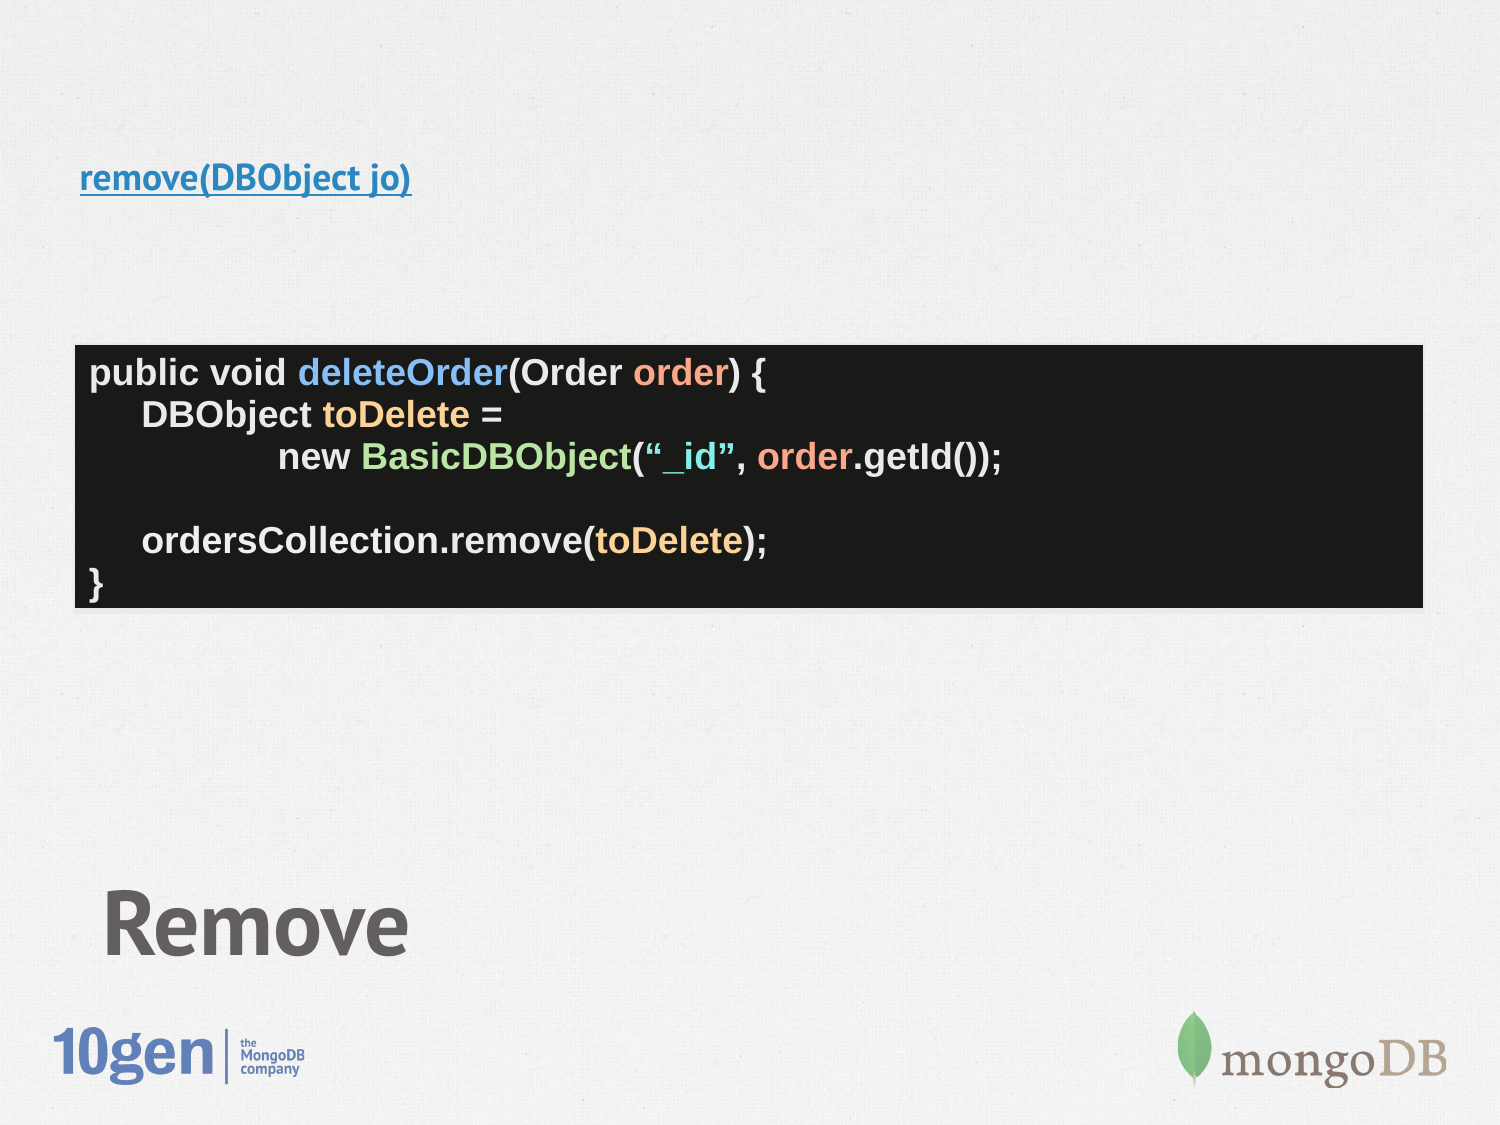

remove(DBObject jo)
| public void deleteOrder(Order order) { DBObject toDelete = new BasicDBObject(“\_id”, order.getId()); ordersCollection.remove(toDelete); } |
| --- |
# Remove